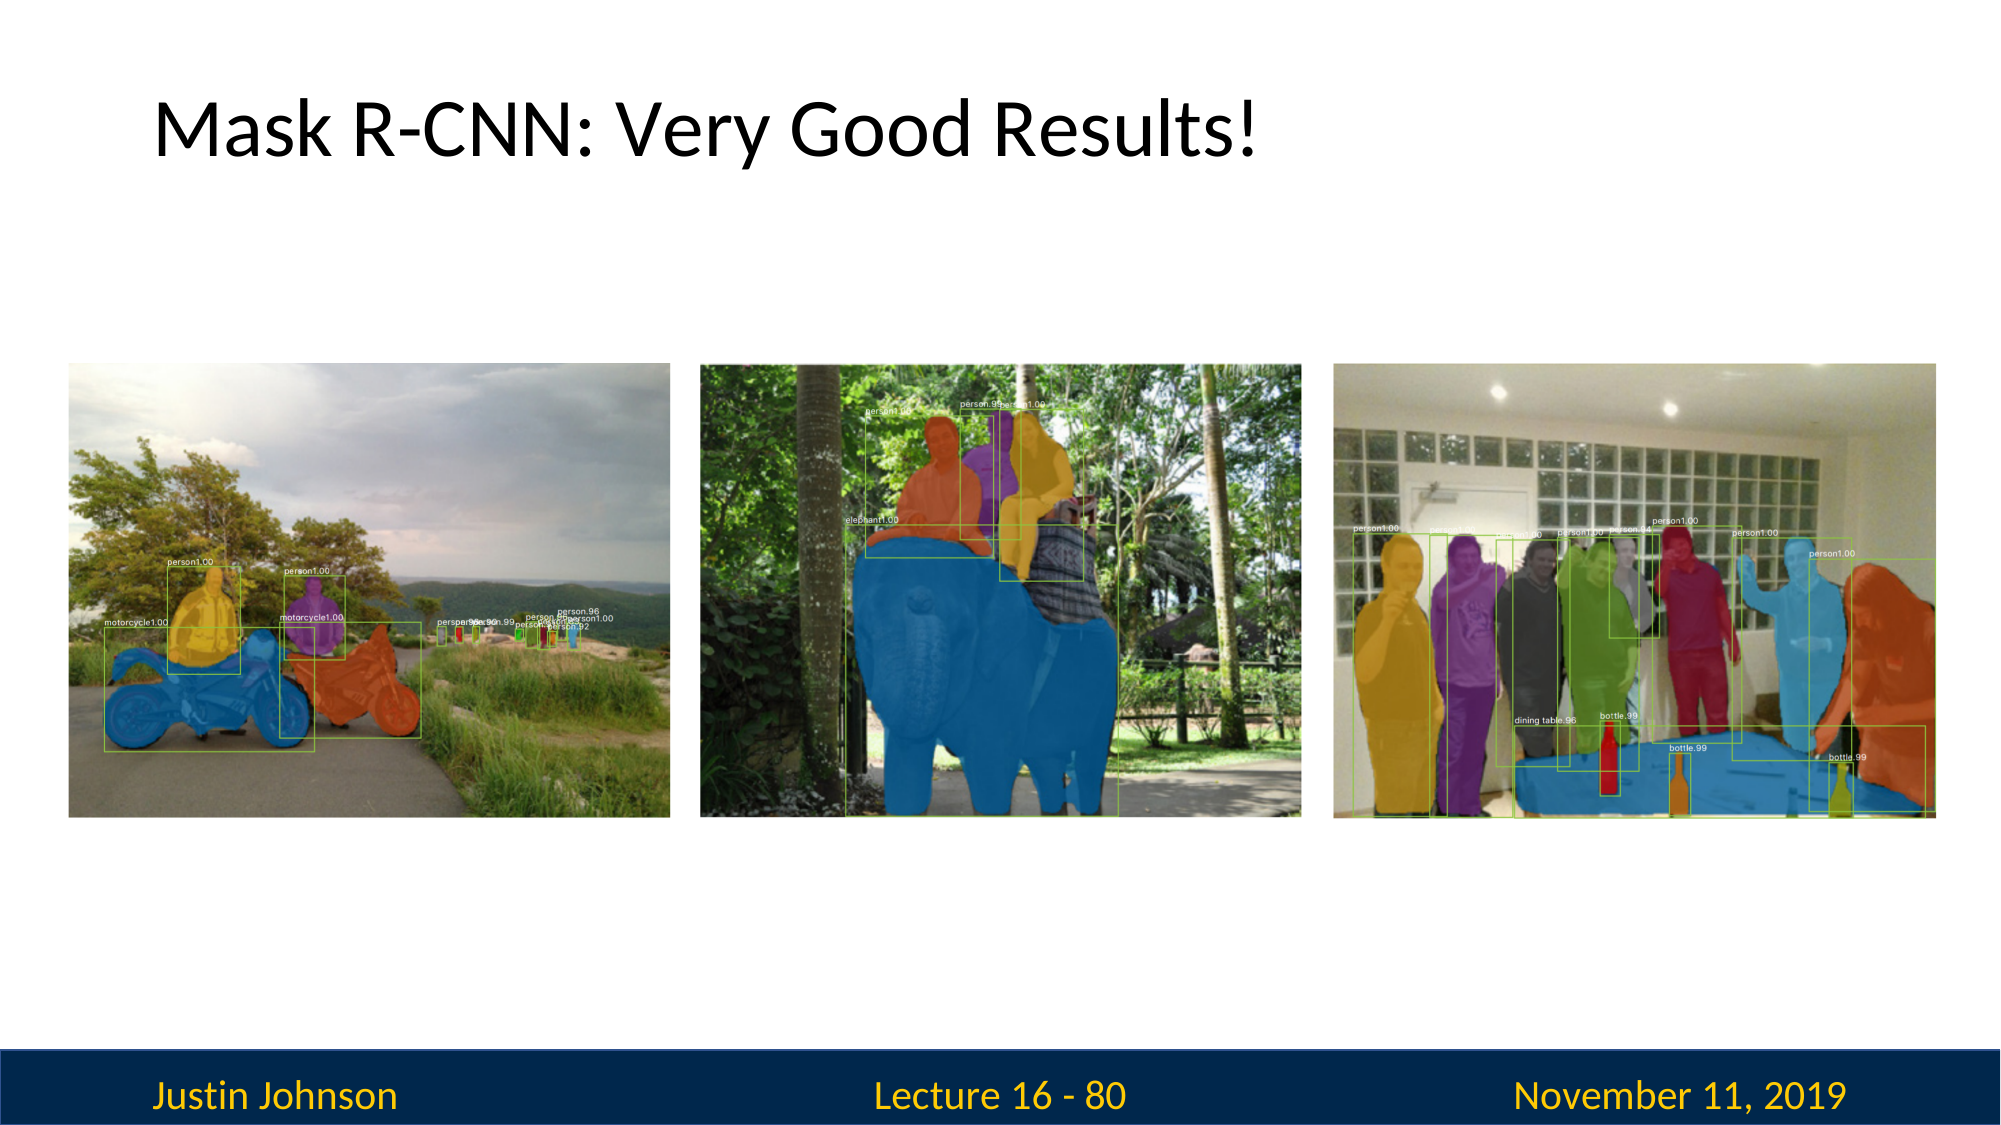

# Mask R-CNN: Very Good Results!

Justin Johnson
November 11, 2019
Lecture 16 - 80